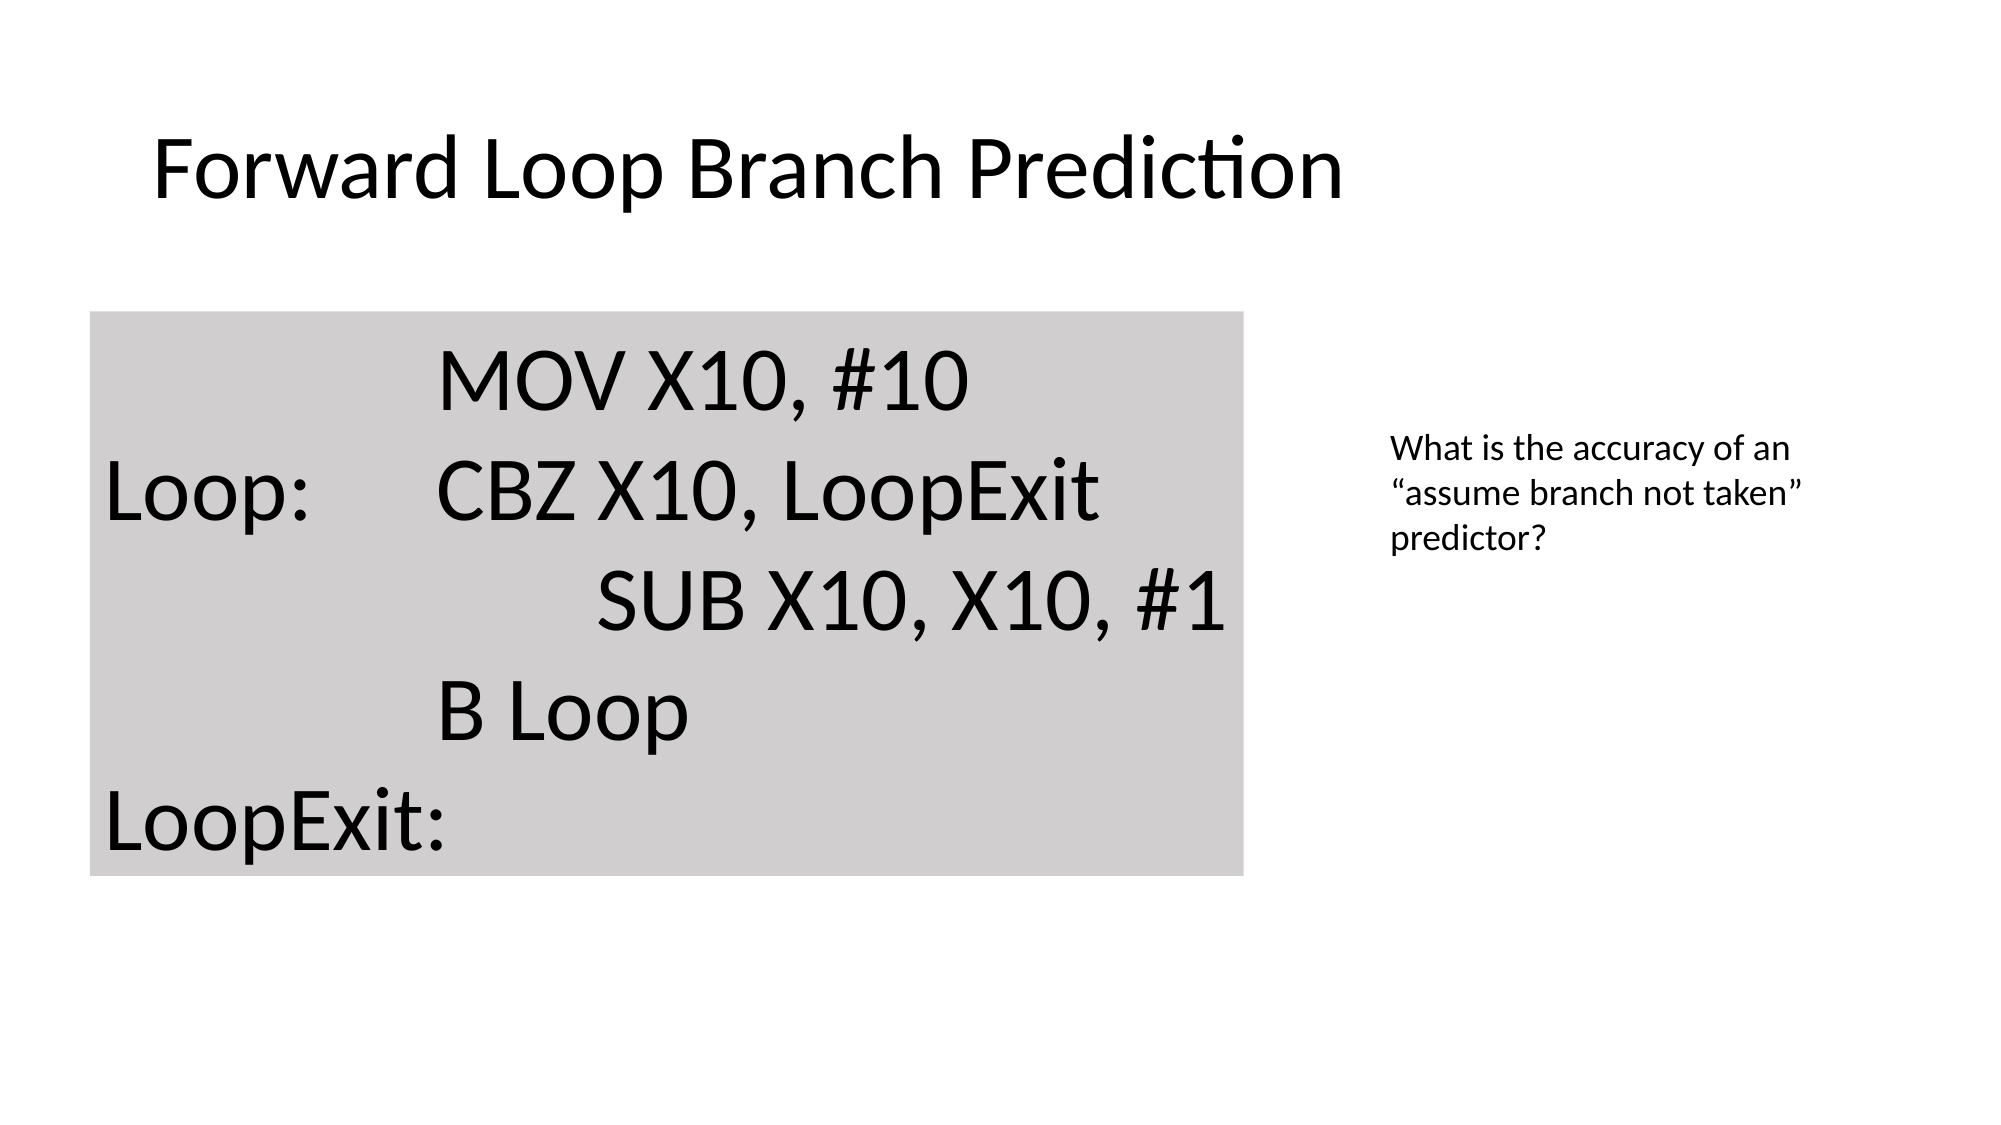

# Forward Loop Branch Prediction
                MOV X10, #10
Loop:      CBZ X10, LoopExit
			  SUB X10, X10, #1
                B Loop
LoopExit:
What is the accuracy of an “assume branch not taken” predictor?